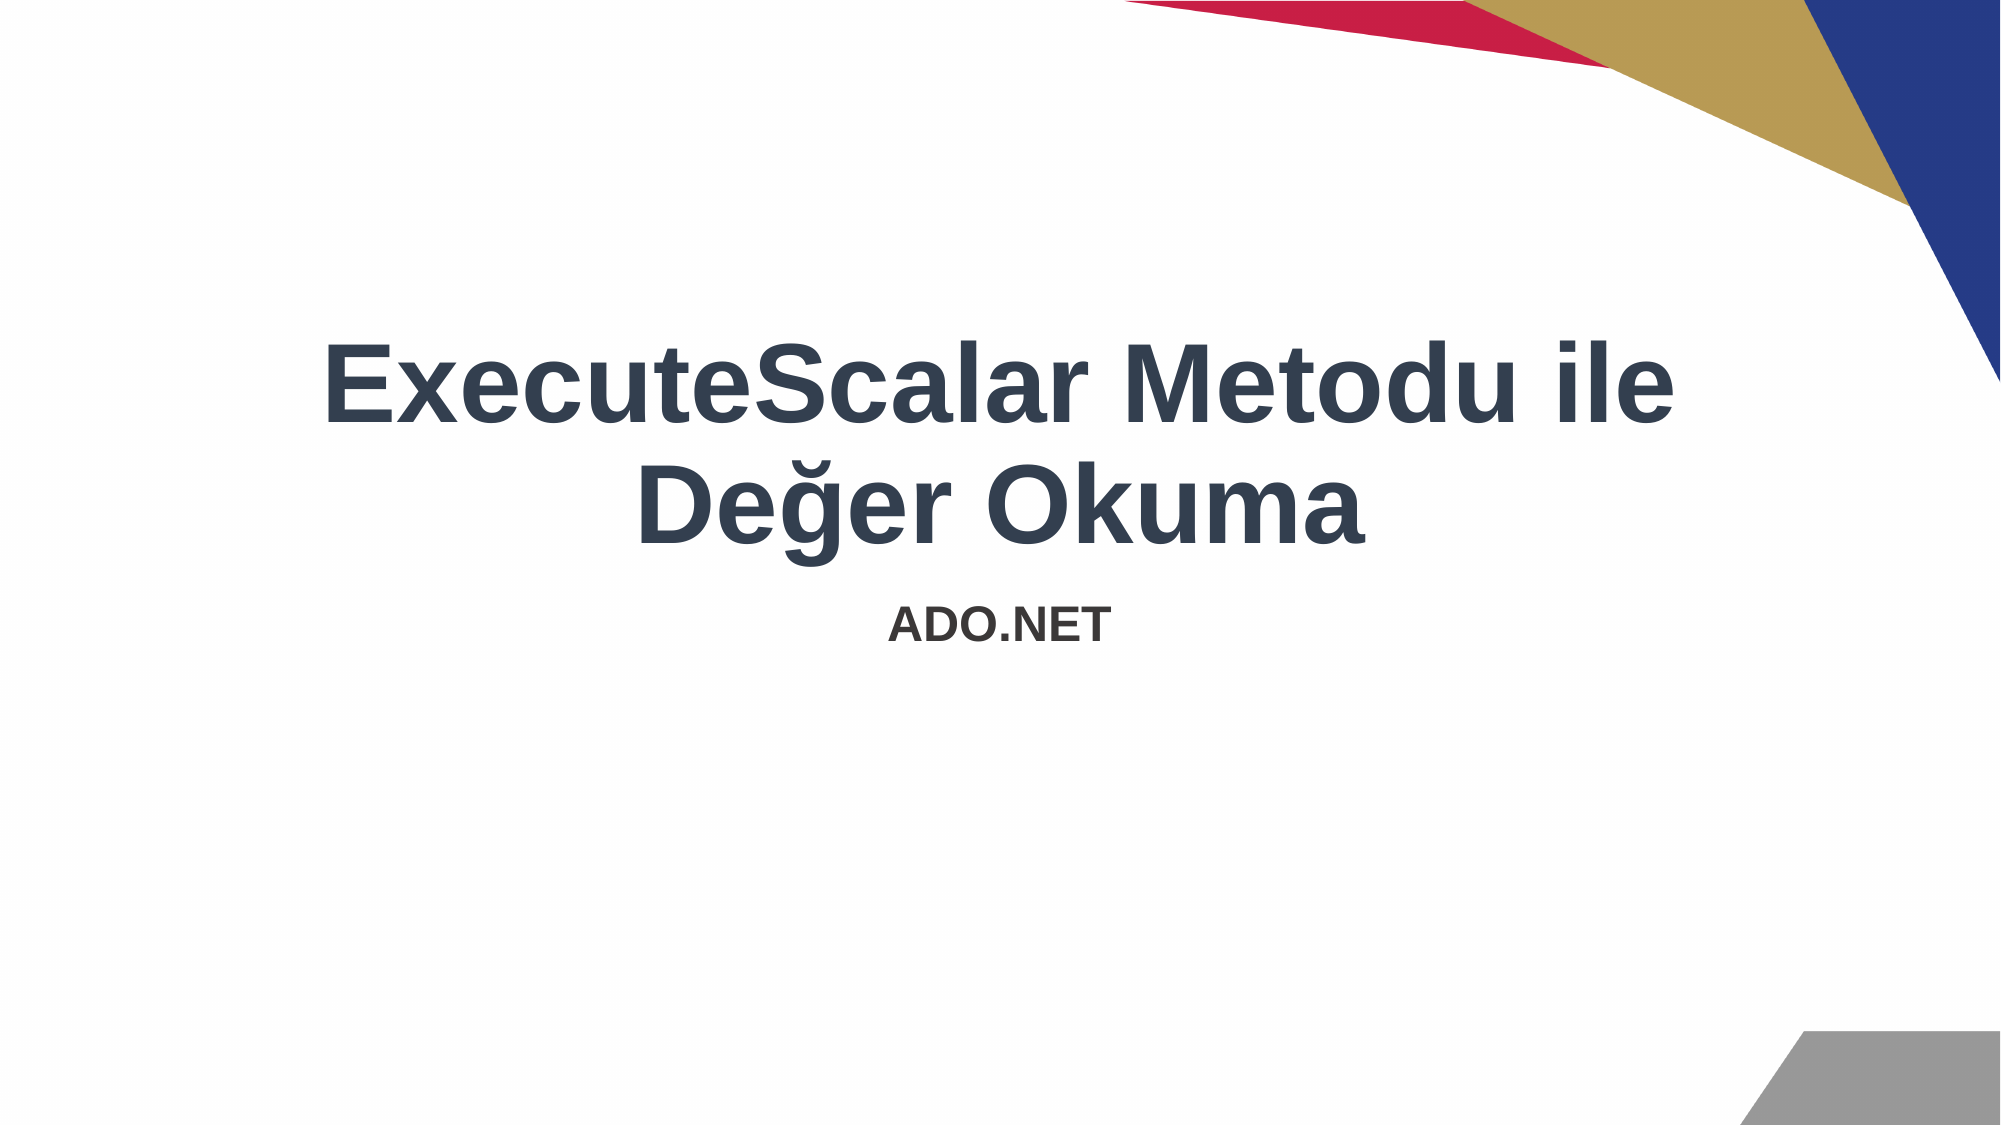

# ExecuteScalar Metodu ile Değer Okuma
ADO.NET